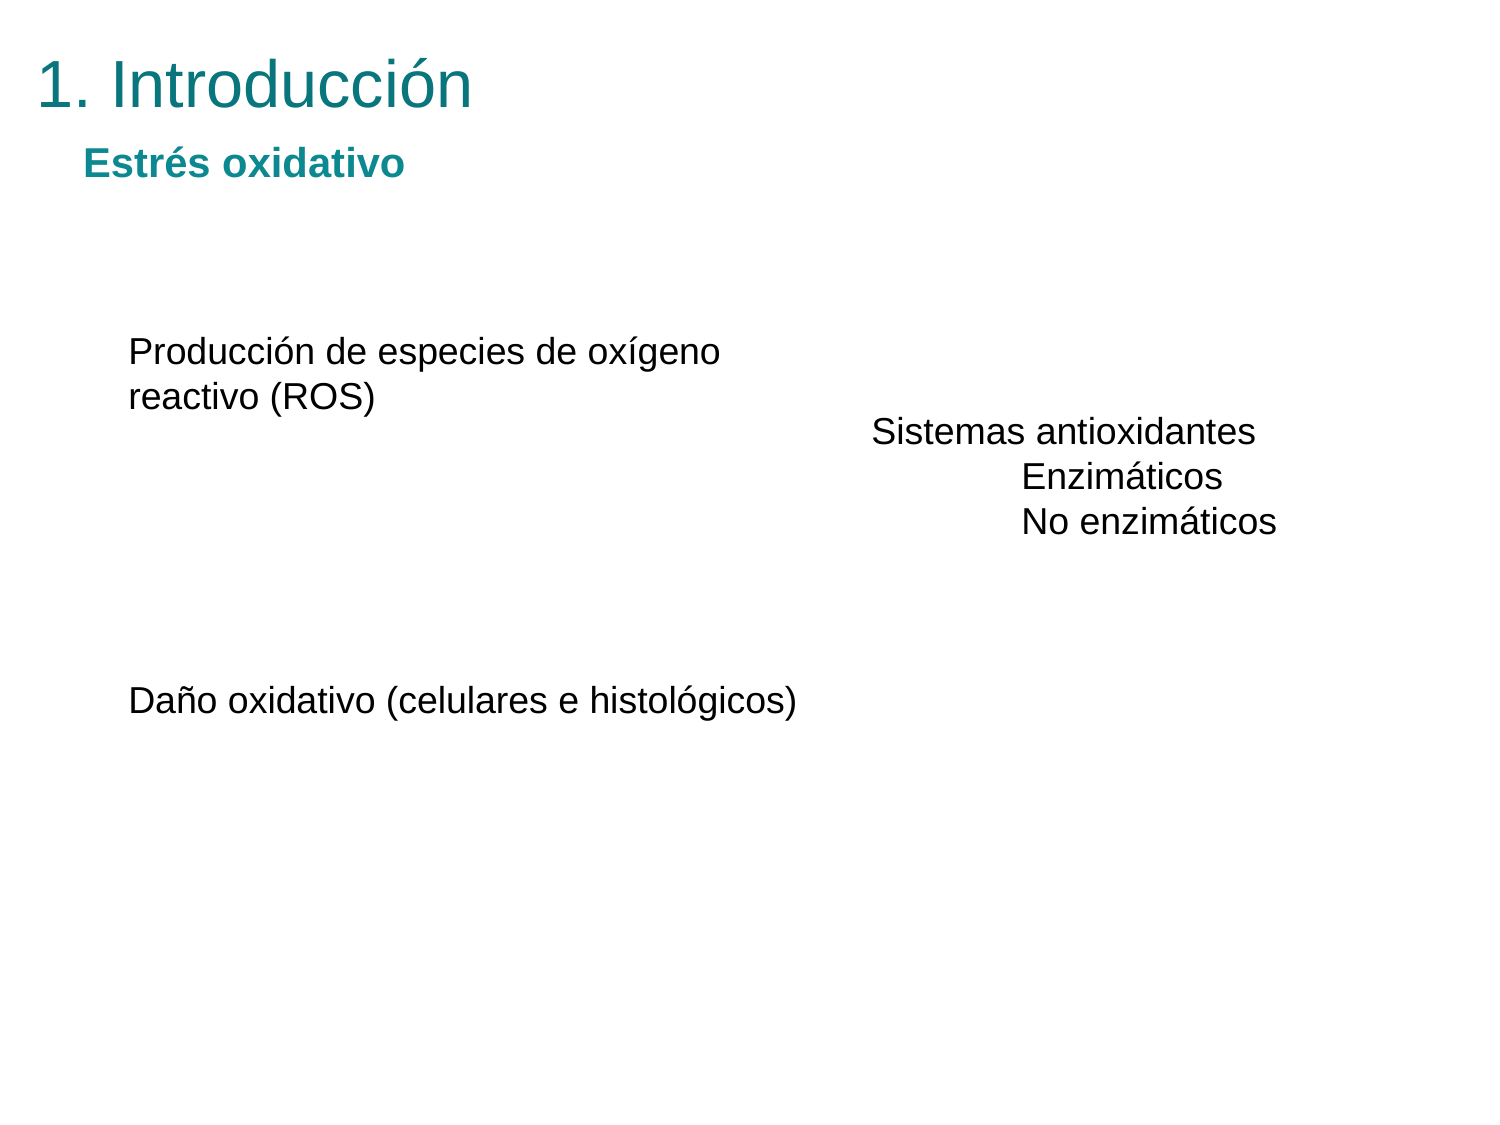

1. Introducción
Estrés oxidativo
Producción de especies de oxígeno reactivo (ROS)
Sistemas antioxidantes
	Enzimáticos
	No enzimáticos
Daño oxidativo (celulares e histológicos)